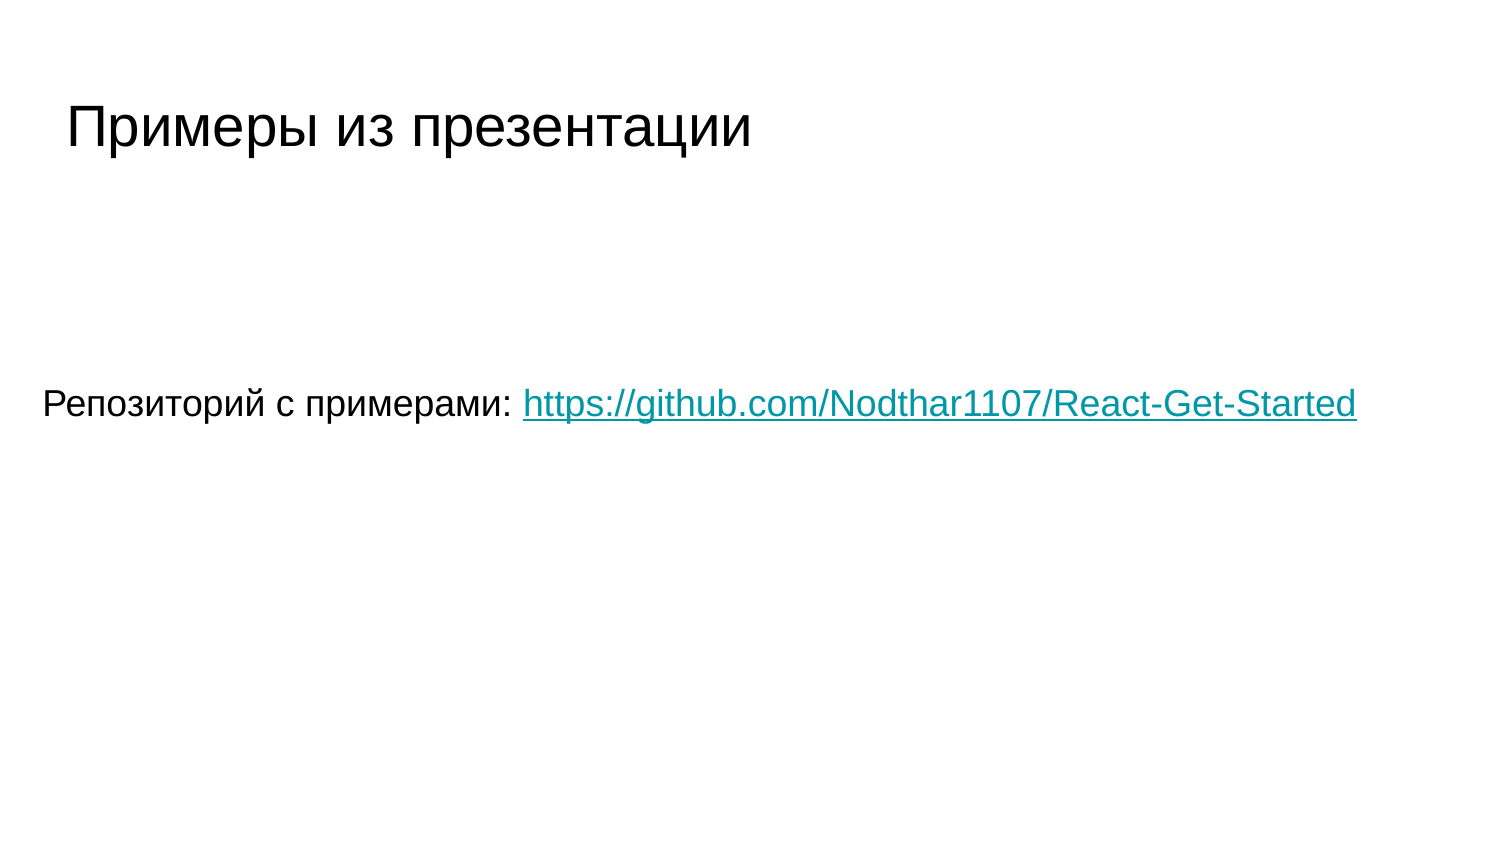

# Примеры из презентации
Репозиторий с примерами: https://github.com/Nodthar1107/React-Get-Started